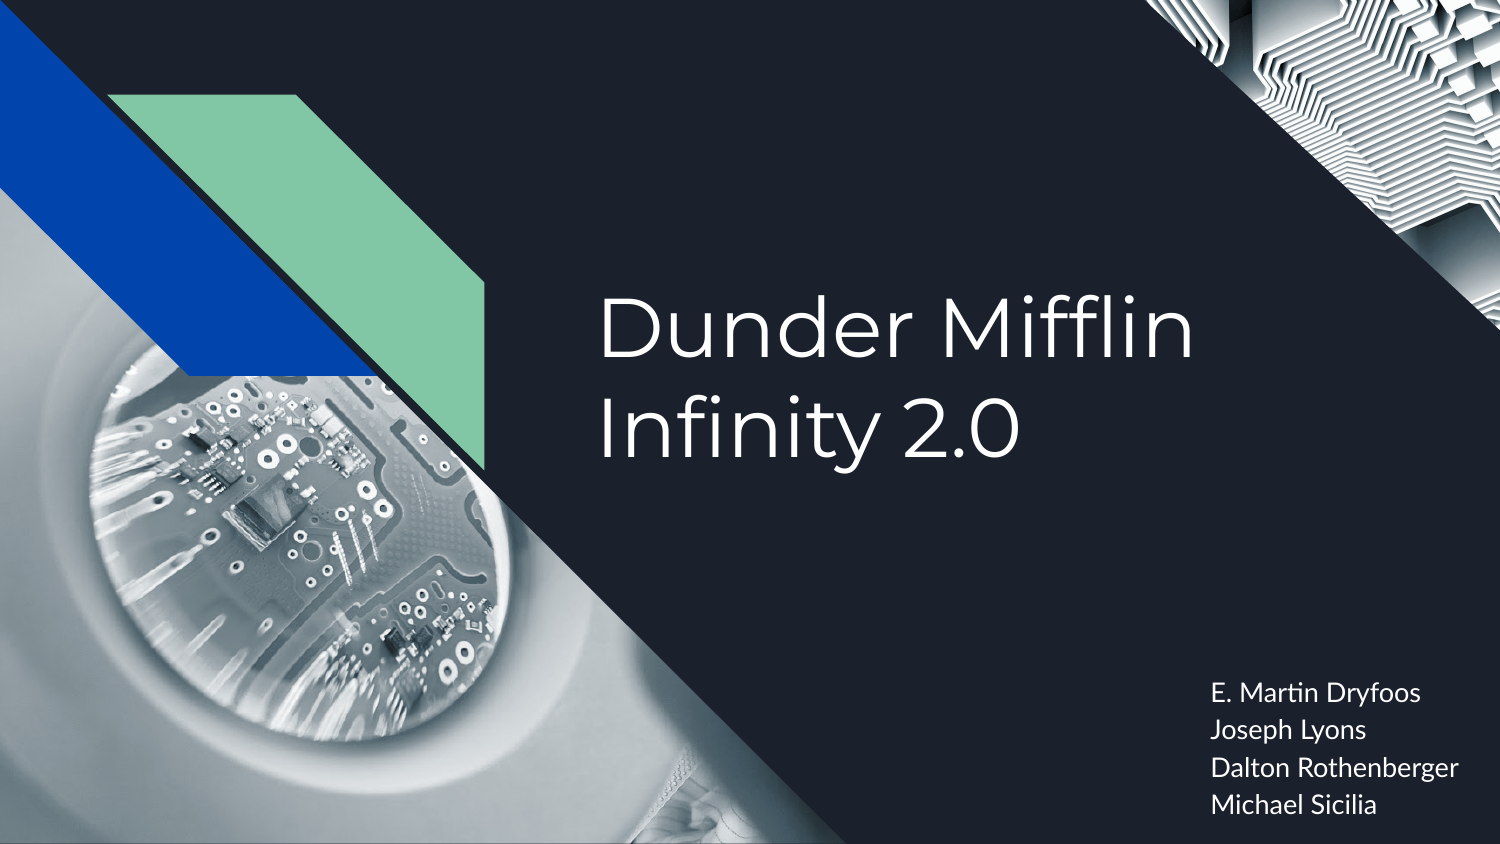

# Dunder Mifflin Infinity 2.0
E. Martin Dryfoos
Joseph Lyons
Dalton Rothenberger
Michael Sicilia